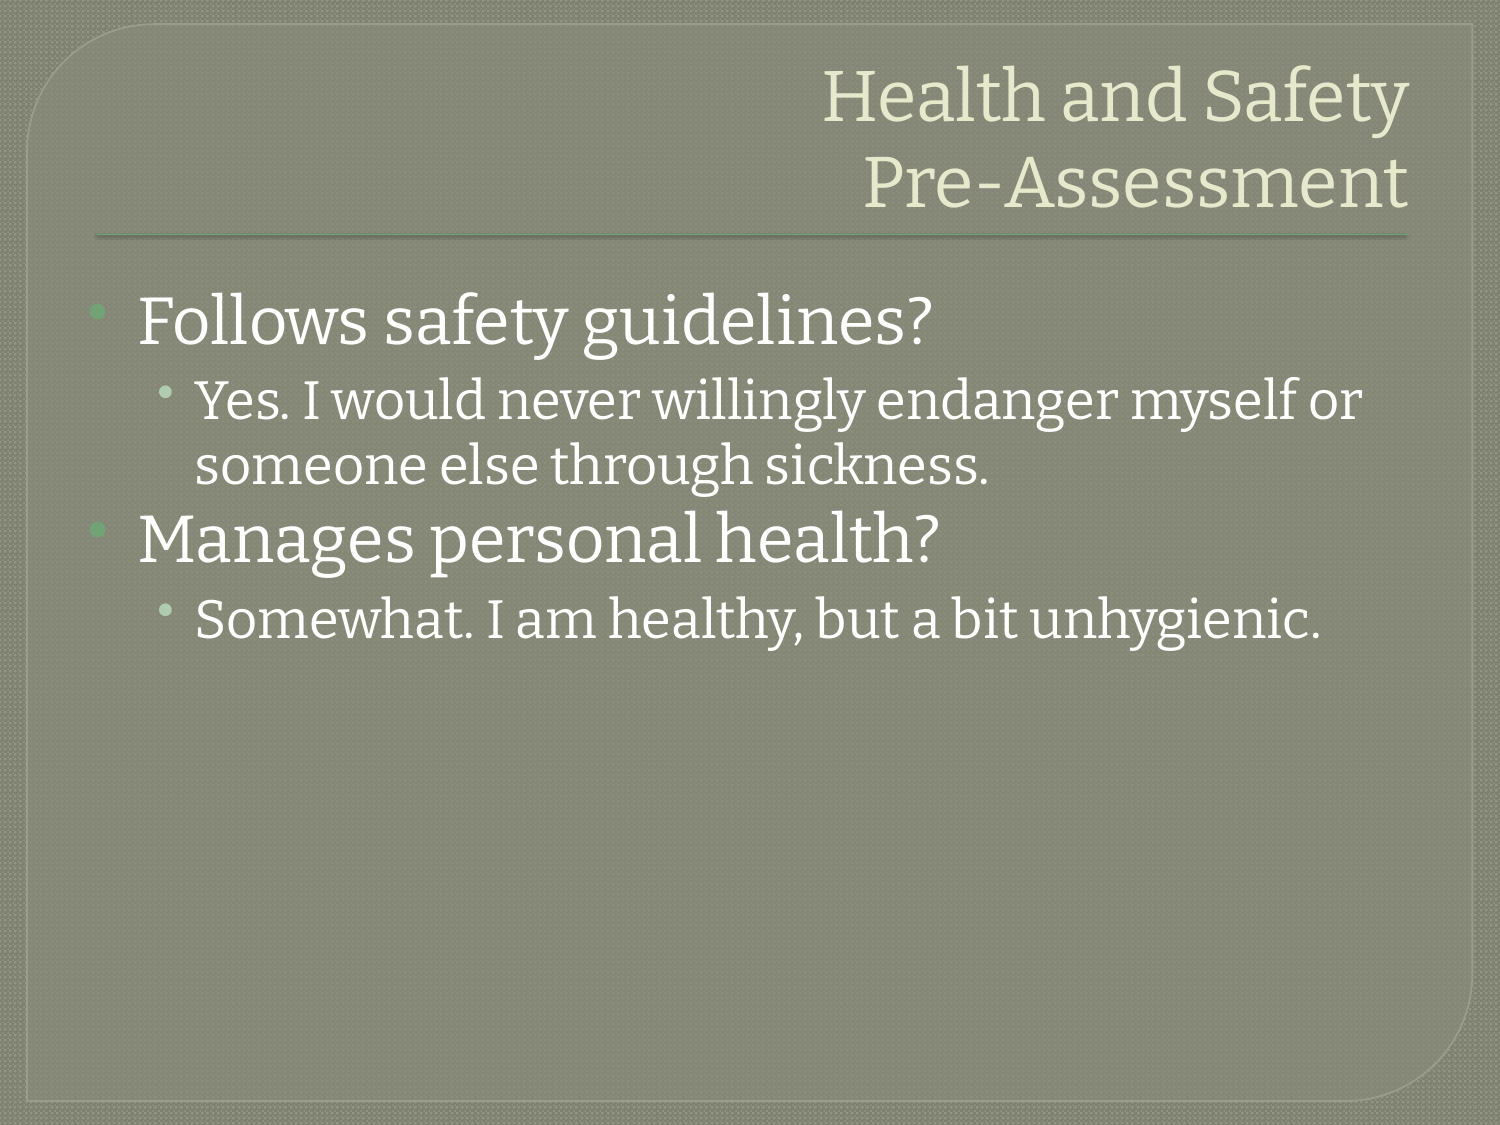

# Health and Safety Pre-Assessment
Follows safety guidelines?
Yes. I would never willingly endanger myself or someone else through sickness.
Manages personal health?
Somewhat. I am healthy, but a bit unhygienic.